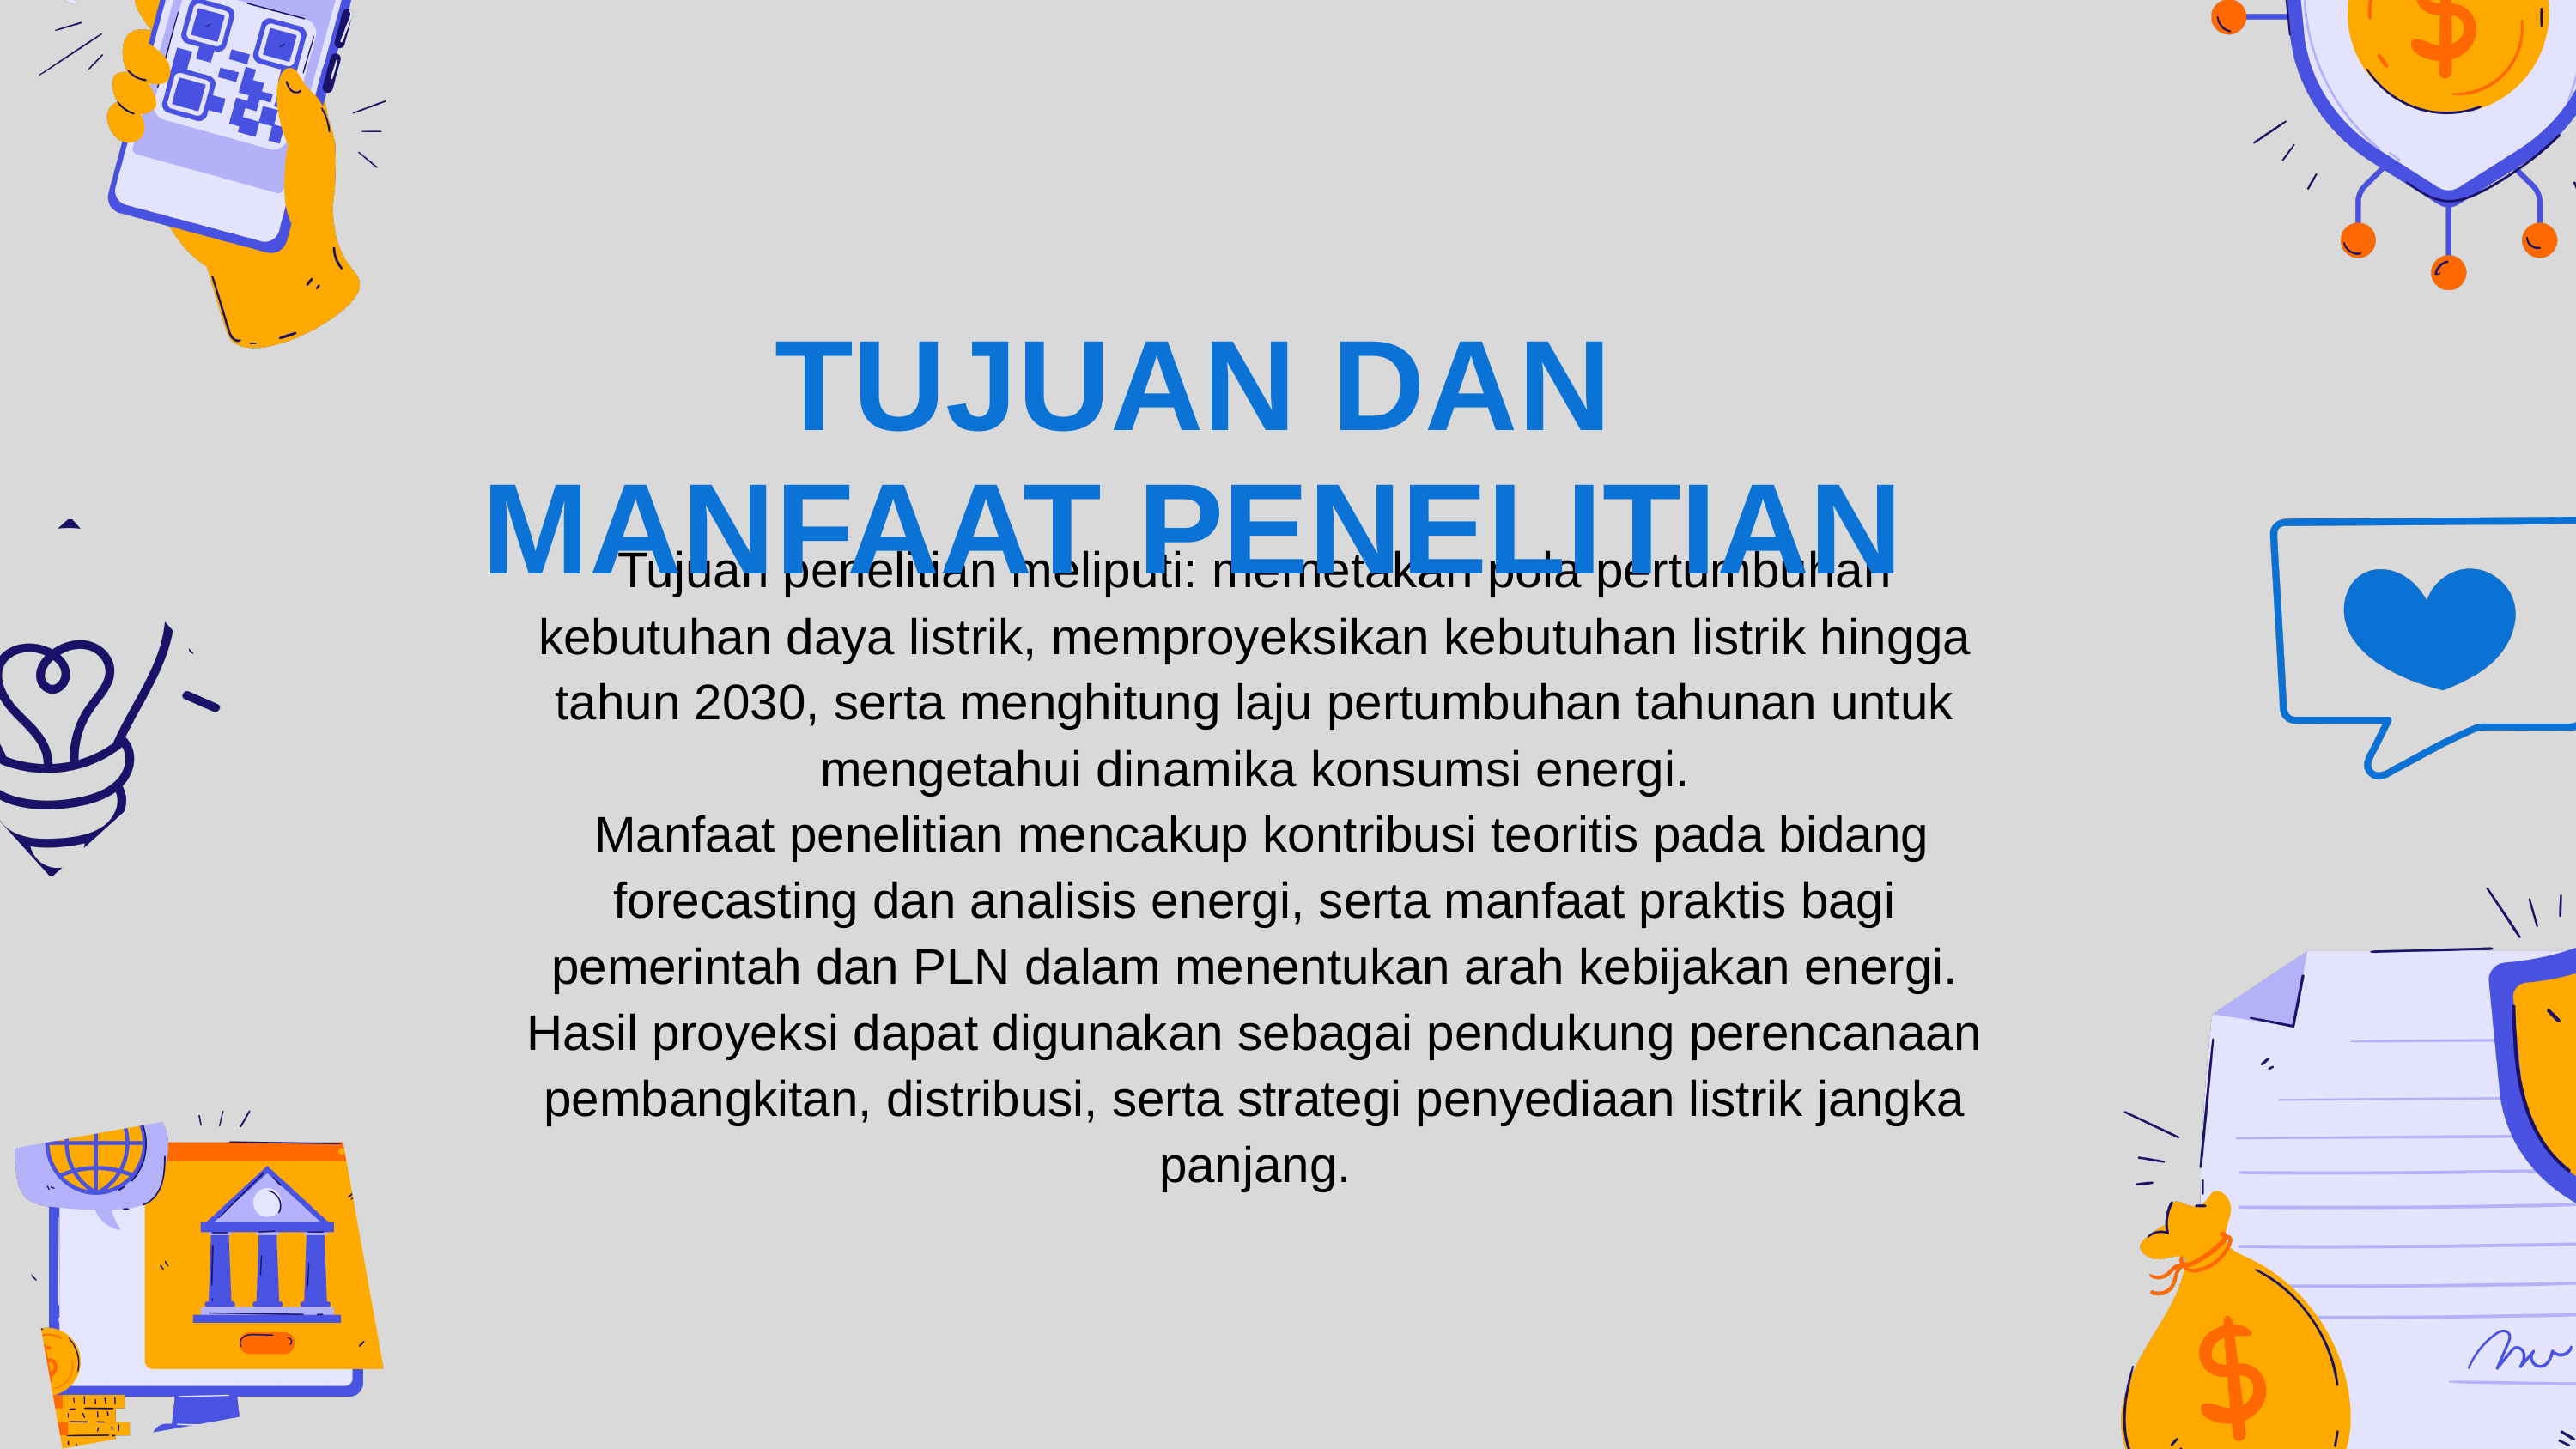

TUJUAN DAN MANFAAT PENELITIAN

Tujuan penelitian meliputi: memetakan pola pertumbuhan kebutuhan daya listrik, memproyeksikan kebutuhan listrik hingga tahun 2030, serta menghitung laju pertumbuhan tahunan untuk mengetahui dinamika konsumsi energi.
 Manfaat penelitian mencakup kontribusi teoritis pada bidang forecasting dan analisis energi, serta manfaat praktis bagi pemerintah dan PLN dalam menentukan arah kebijakan energi. Hasil proyeksi dapat digunakan sebagai pendukung perencanaan pembangkitan, distribusi, serta strategi penyediaan listrik jangka panjang.